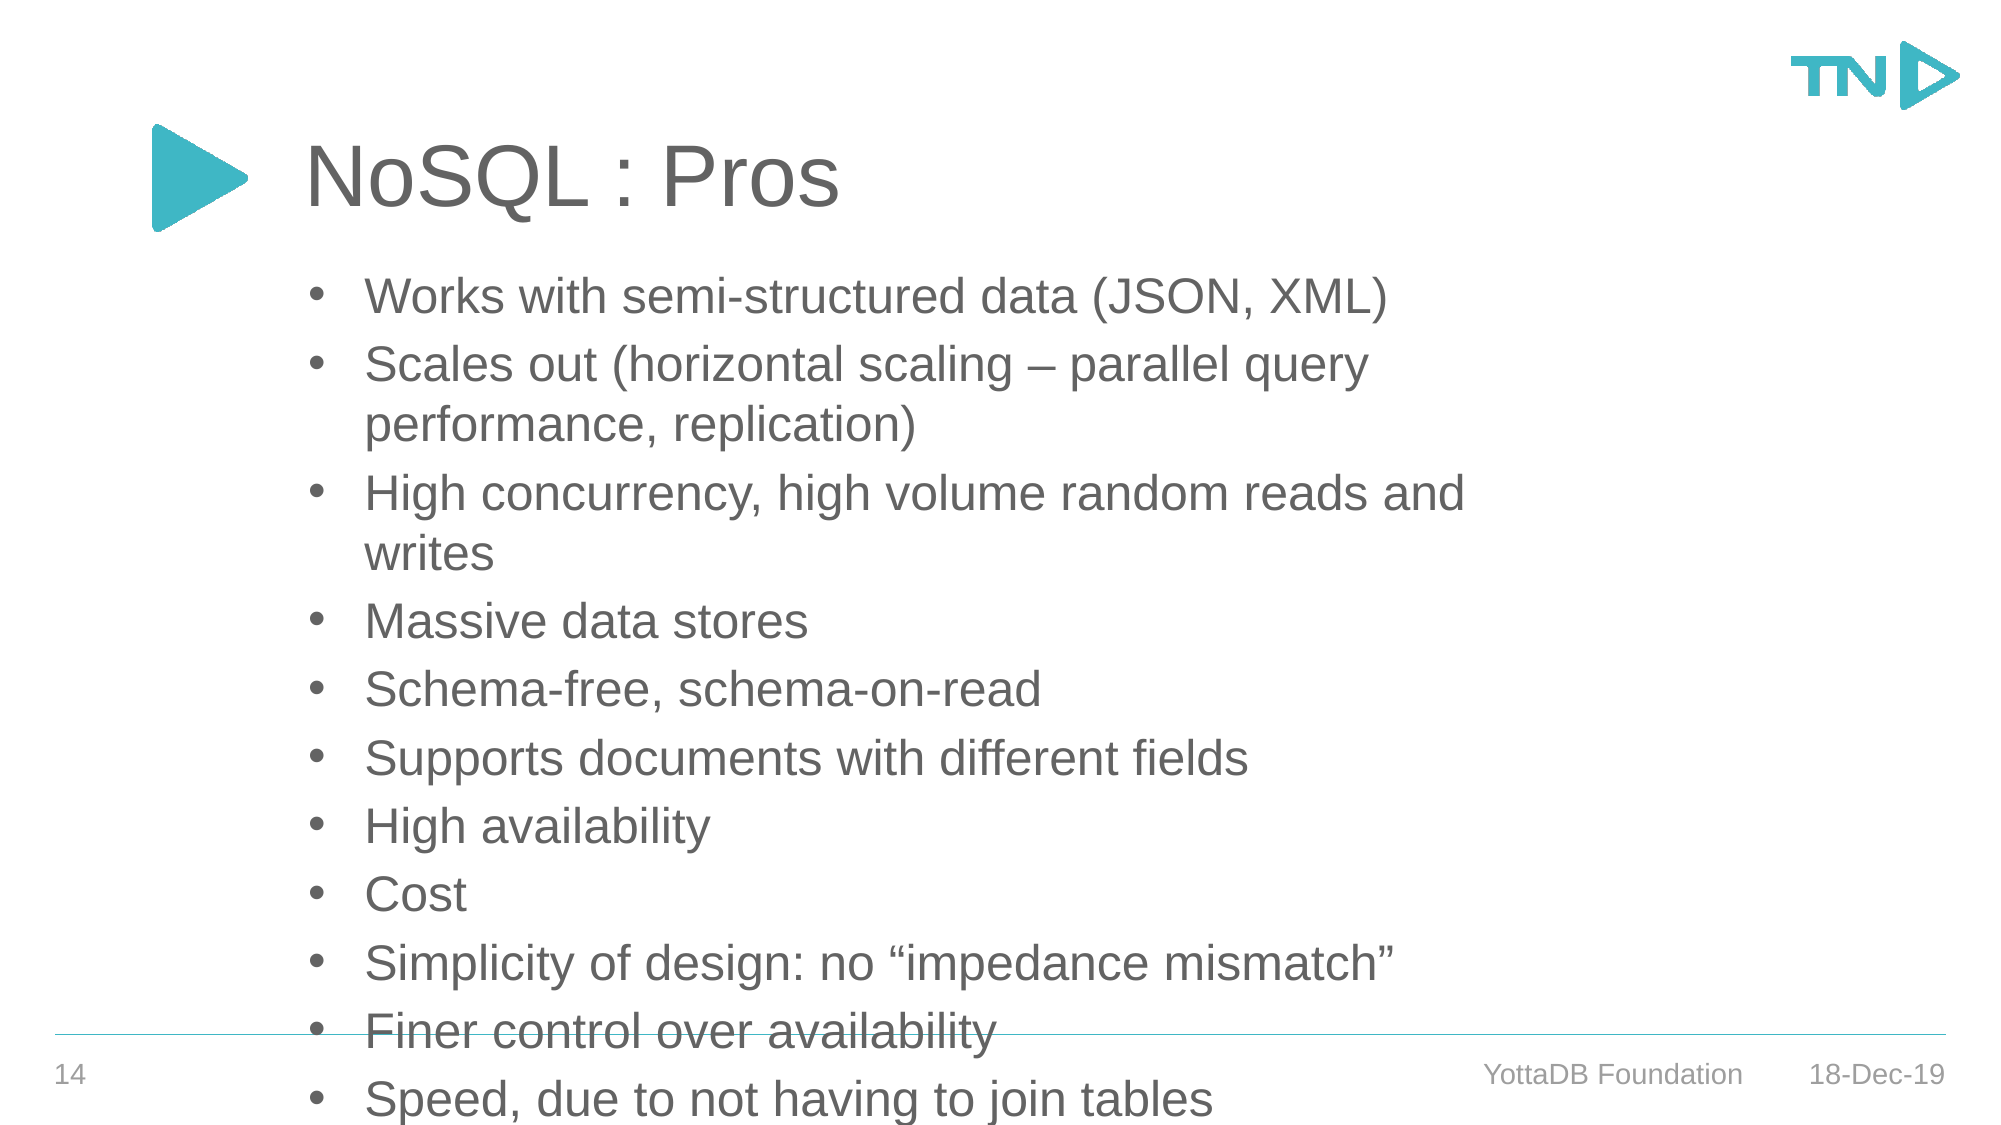

# NoSQL : Pros
Works with semi-structured data (JSON, XML)
Scales out (horizontal scaling – parallel query performance, replication)
High concurrency, high volume random reads and writes
Massive data stores
Schema-free, schema-on-read
Supports documents with different fields
High availability
Cost
Simplicity of design: no “impedance mismatch”
Finer control over availability
Speed, due to not having to join tables

14
YottaDB Foundation
18-Dec-19